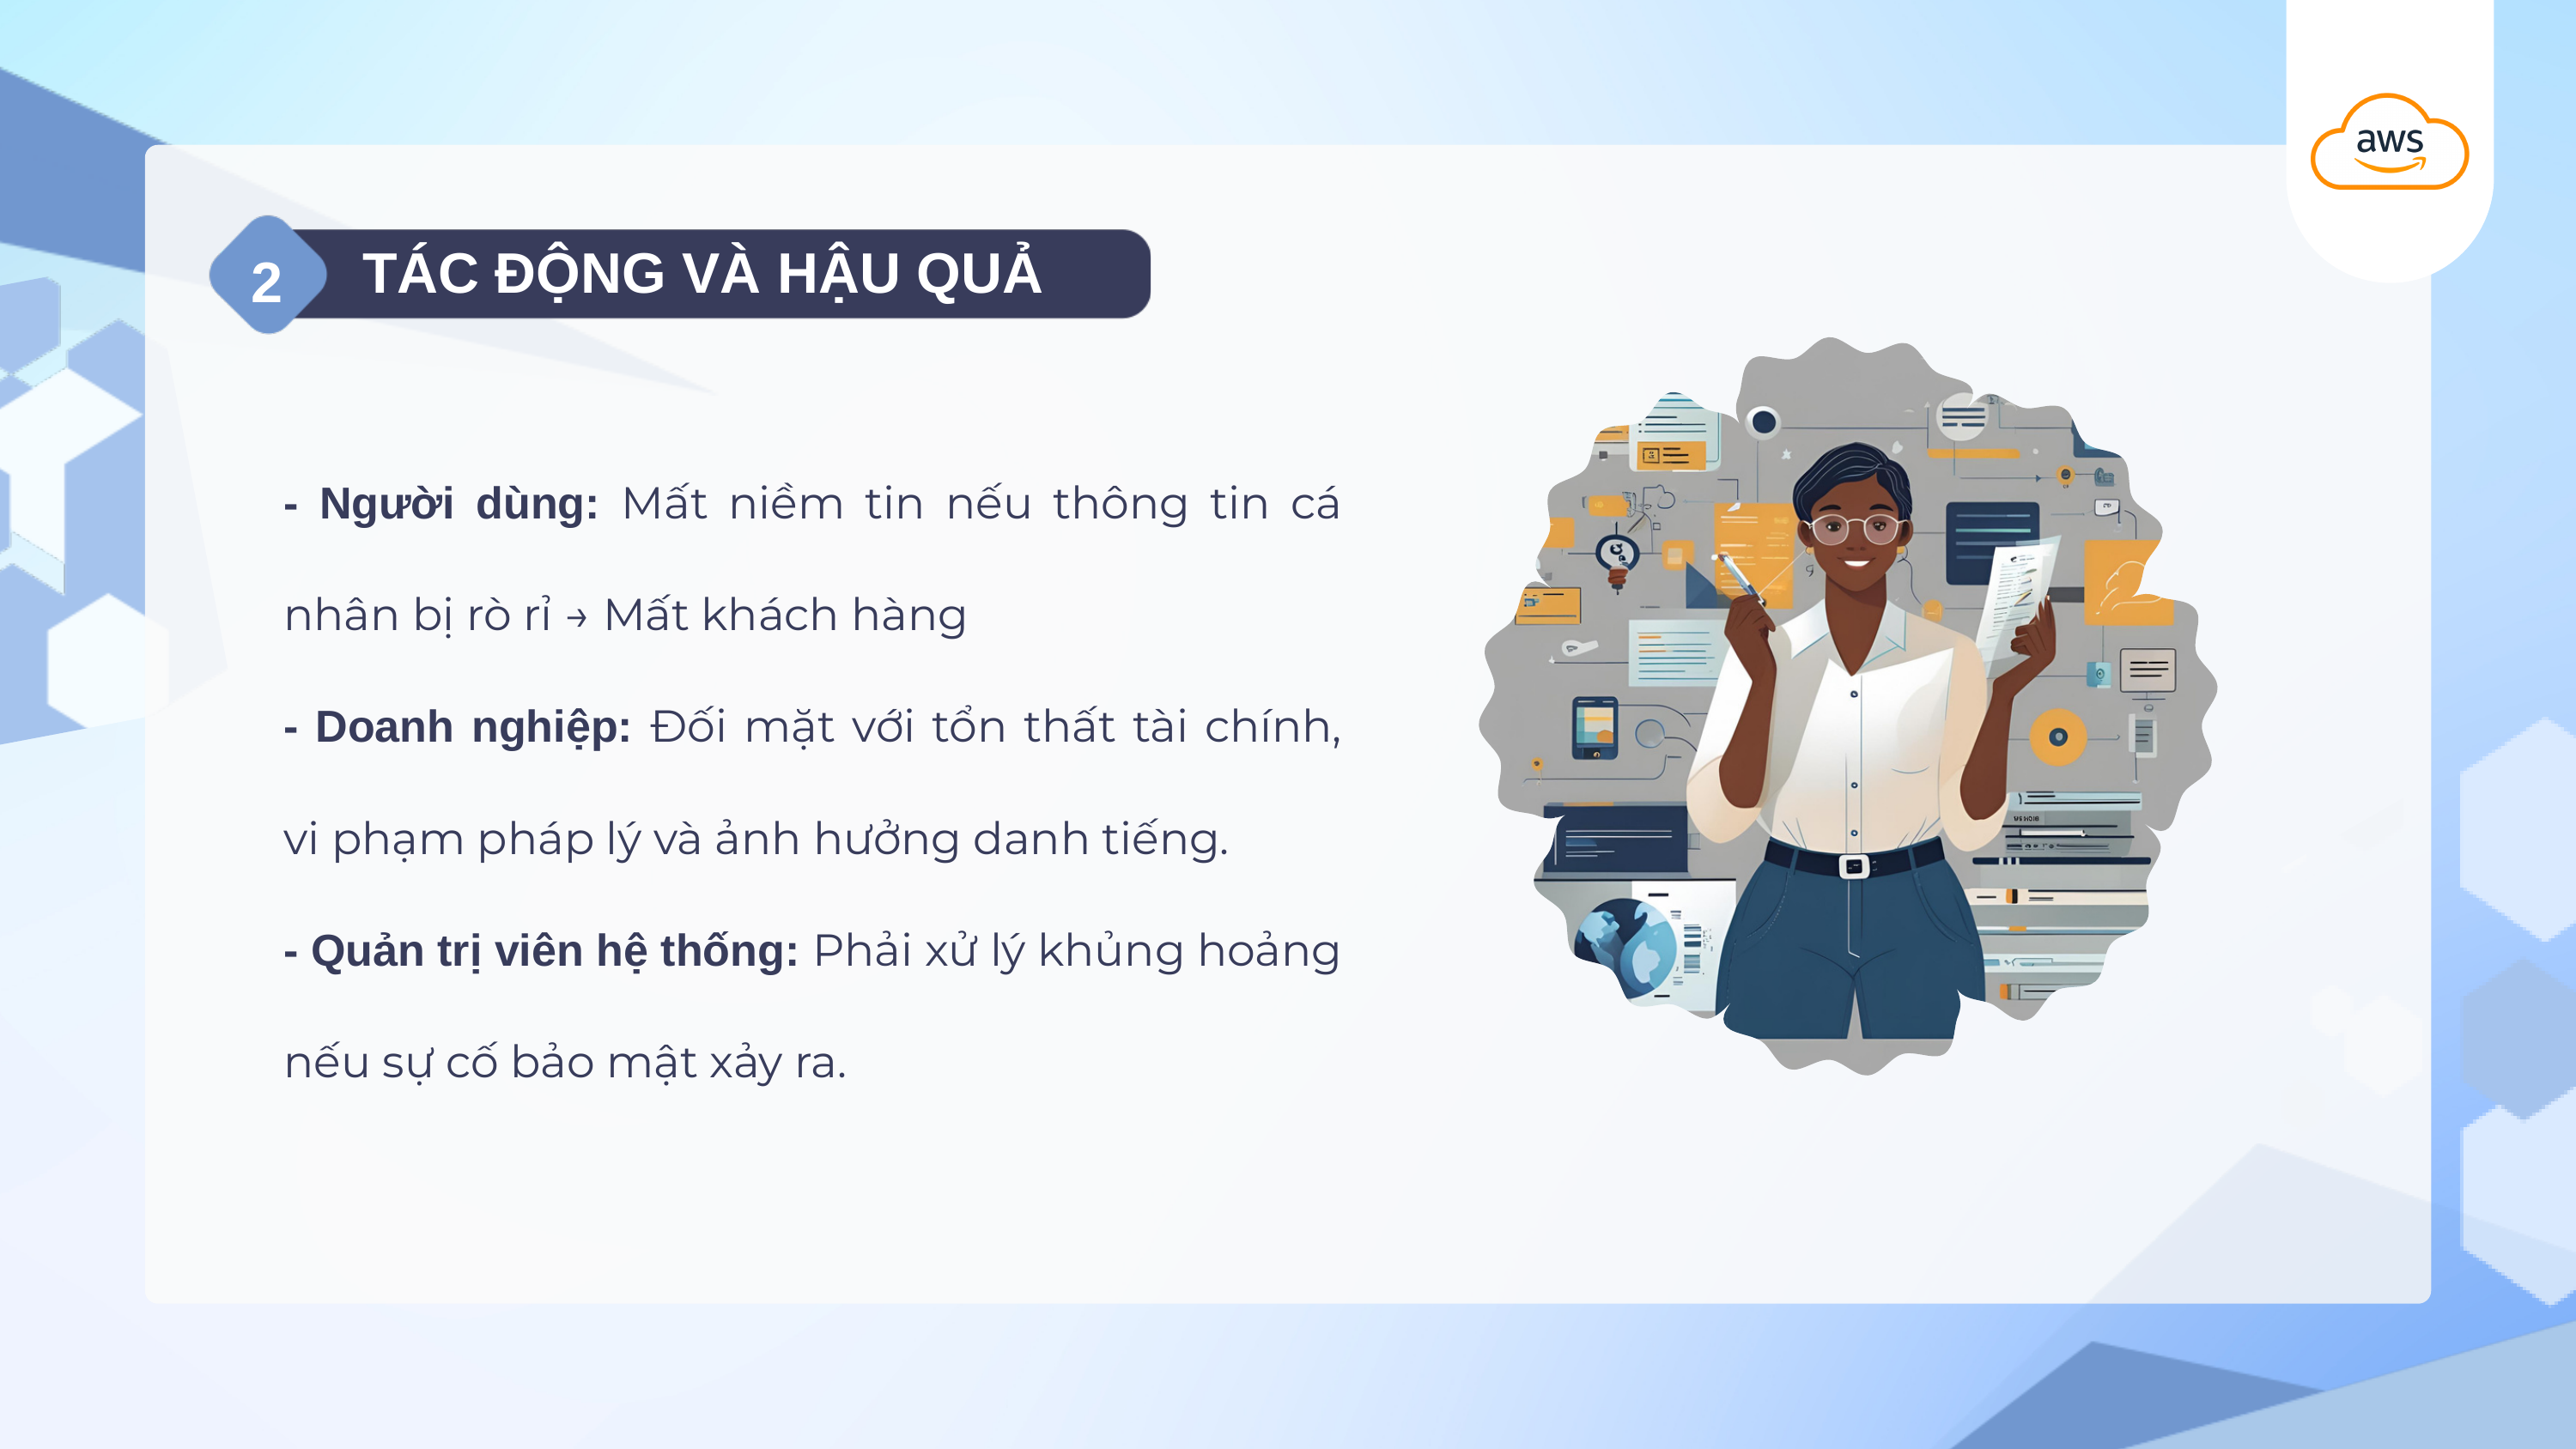

2
TÁC ĐỘNG VÀ HẬU QUẢ

- Người dùng: Mất niềm tin nếu thông tin cá nhân bị rò rỉ → Mất khách hàng
- Doanh nghiệp: Đối mặt với tổn thất tài chính, vi phạm pháp lý và ảnh hưởng danh tiếng.
- Quản trị viên hệ thống: Phải xử lý khủng hoảng nếu sự cố bảo mật xảy ra.